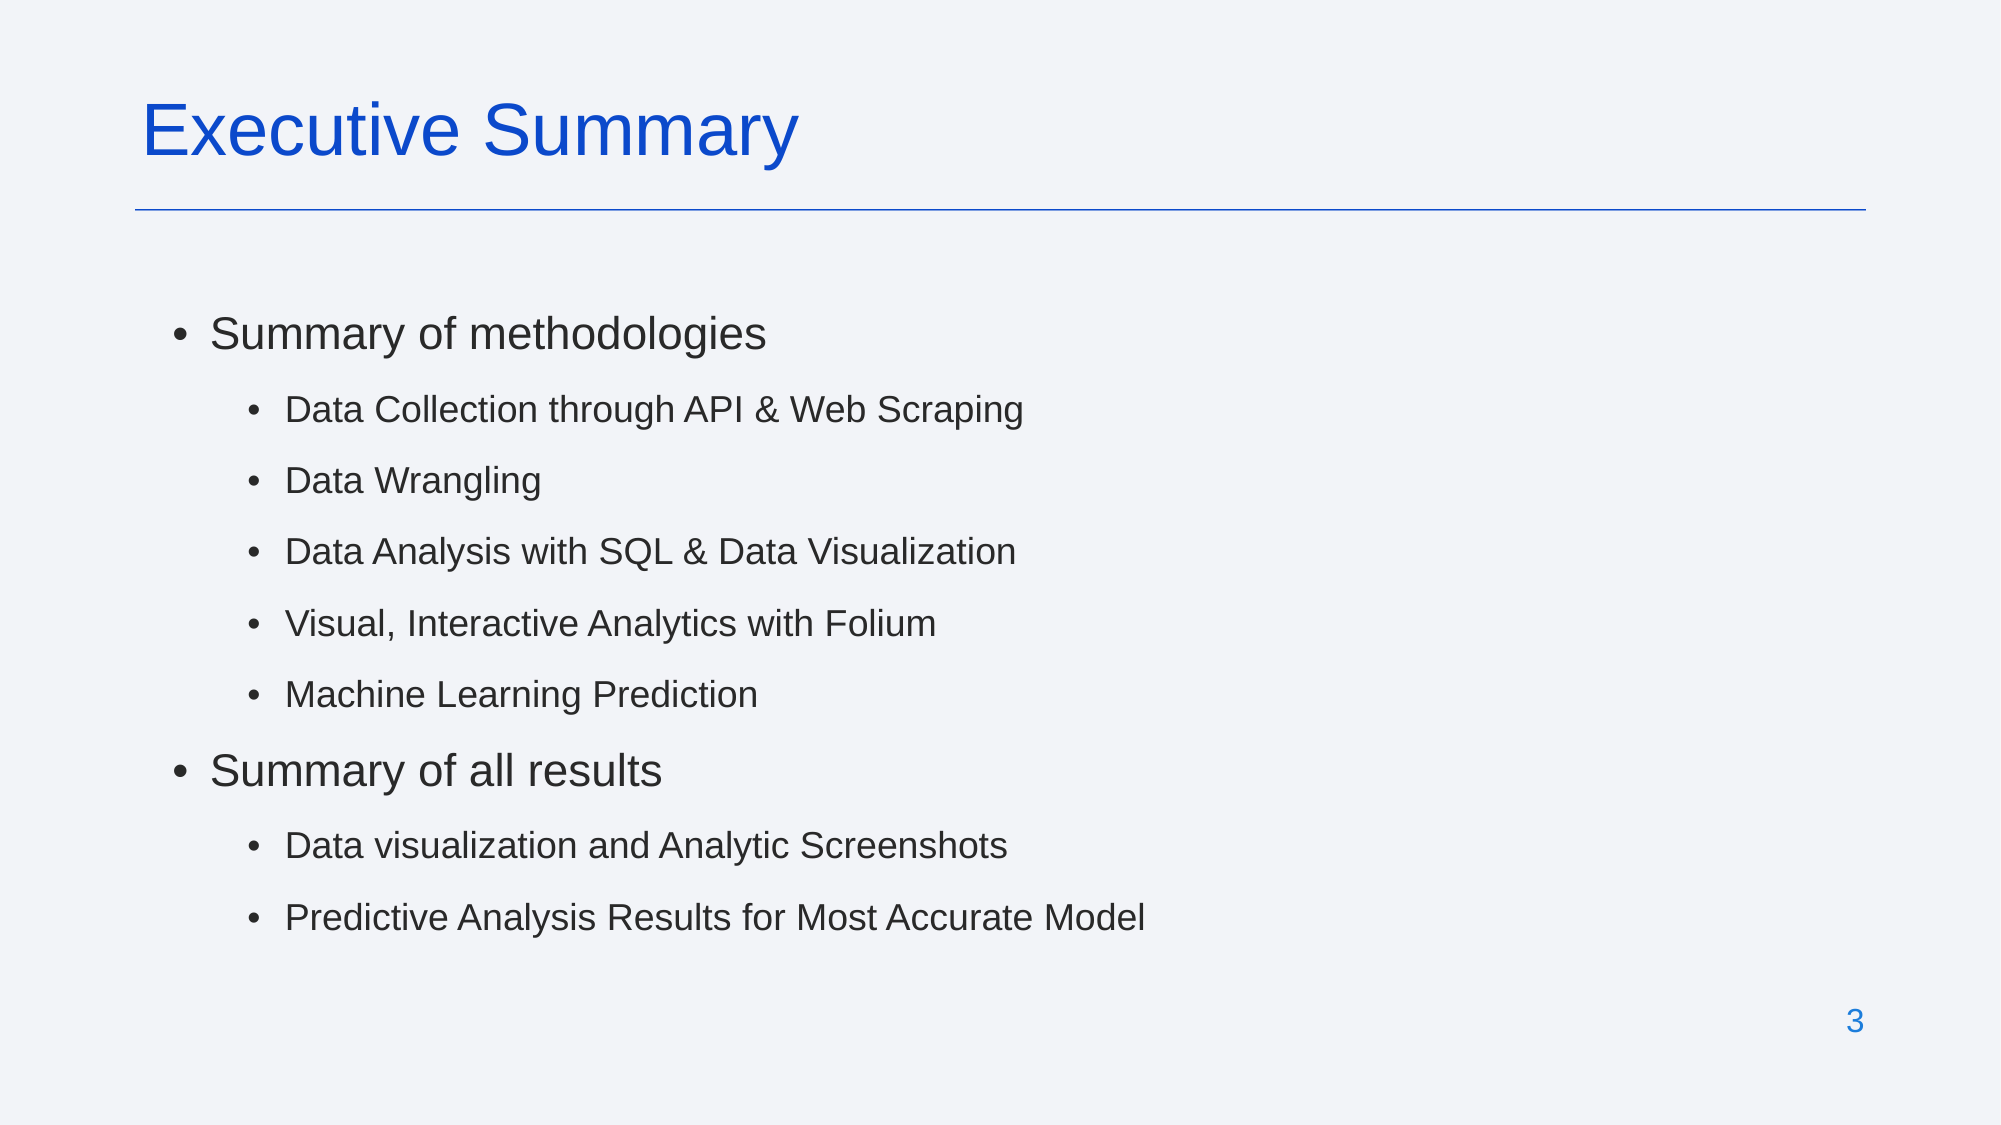

Executive Summary
Summary of methodologies
Data Collection through API & Web Scraping
Data Wrangling
Data Analysis with SQL & Data Visualization
Visual, Interactive Analytics with Folium
Machine Learning Prediction
Summary of all results
Data visualization and Analytic Screenshots
Predictive Analysis Results for Most Accurate Model
3